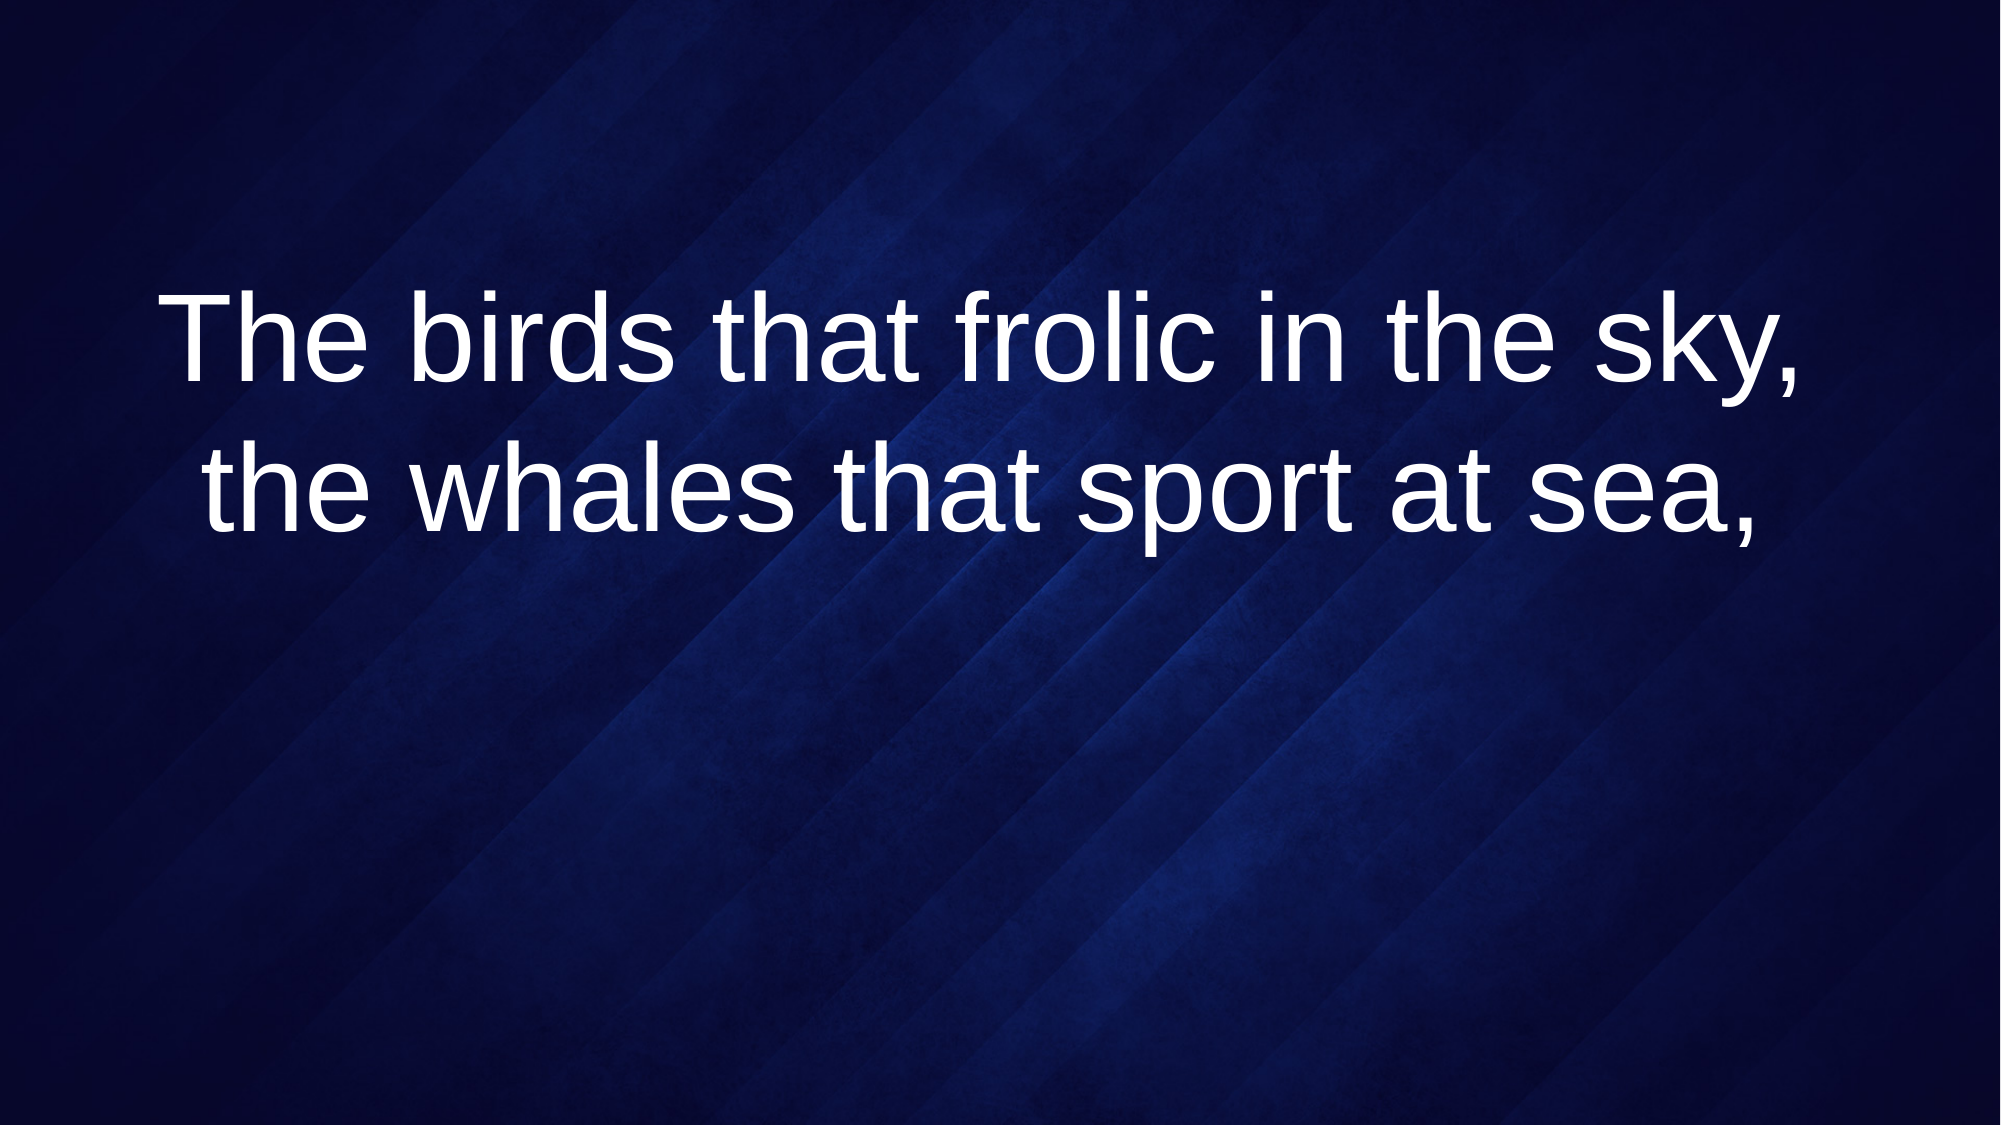

# The birds that frolic in the sky, the whales that sport at sea,